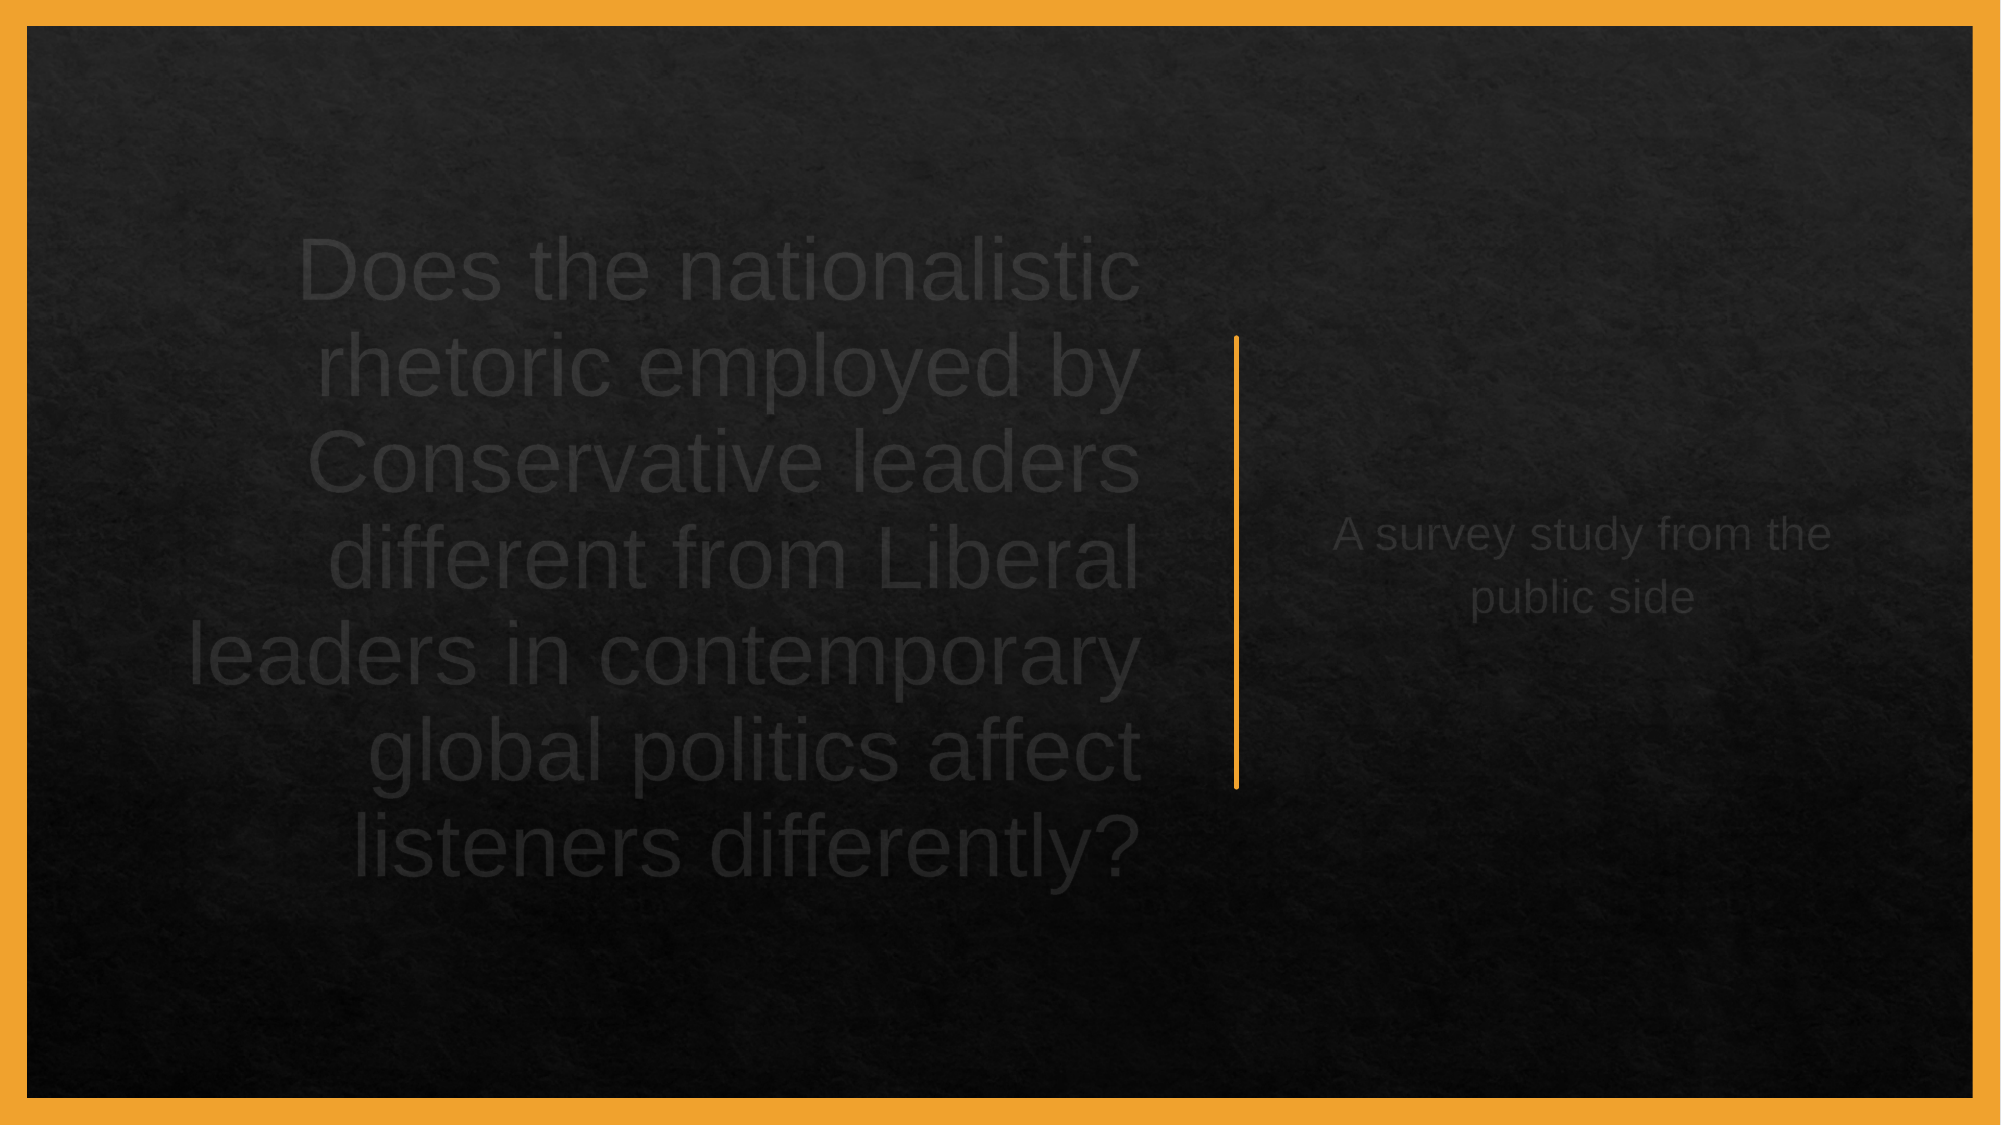

# Does the nationalistic rhetoric employed by Conservative leaders different from Liberal leaders in contemporary global politics affect listeners differently?
A survey study from the public side